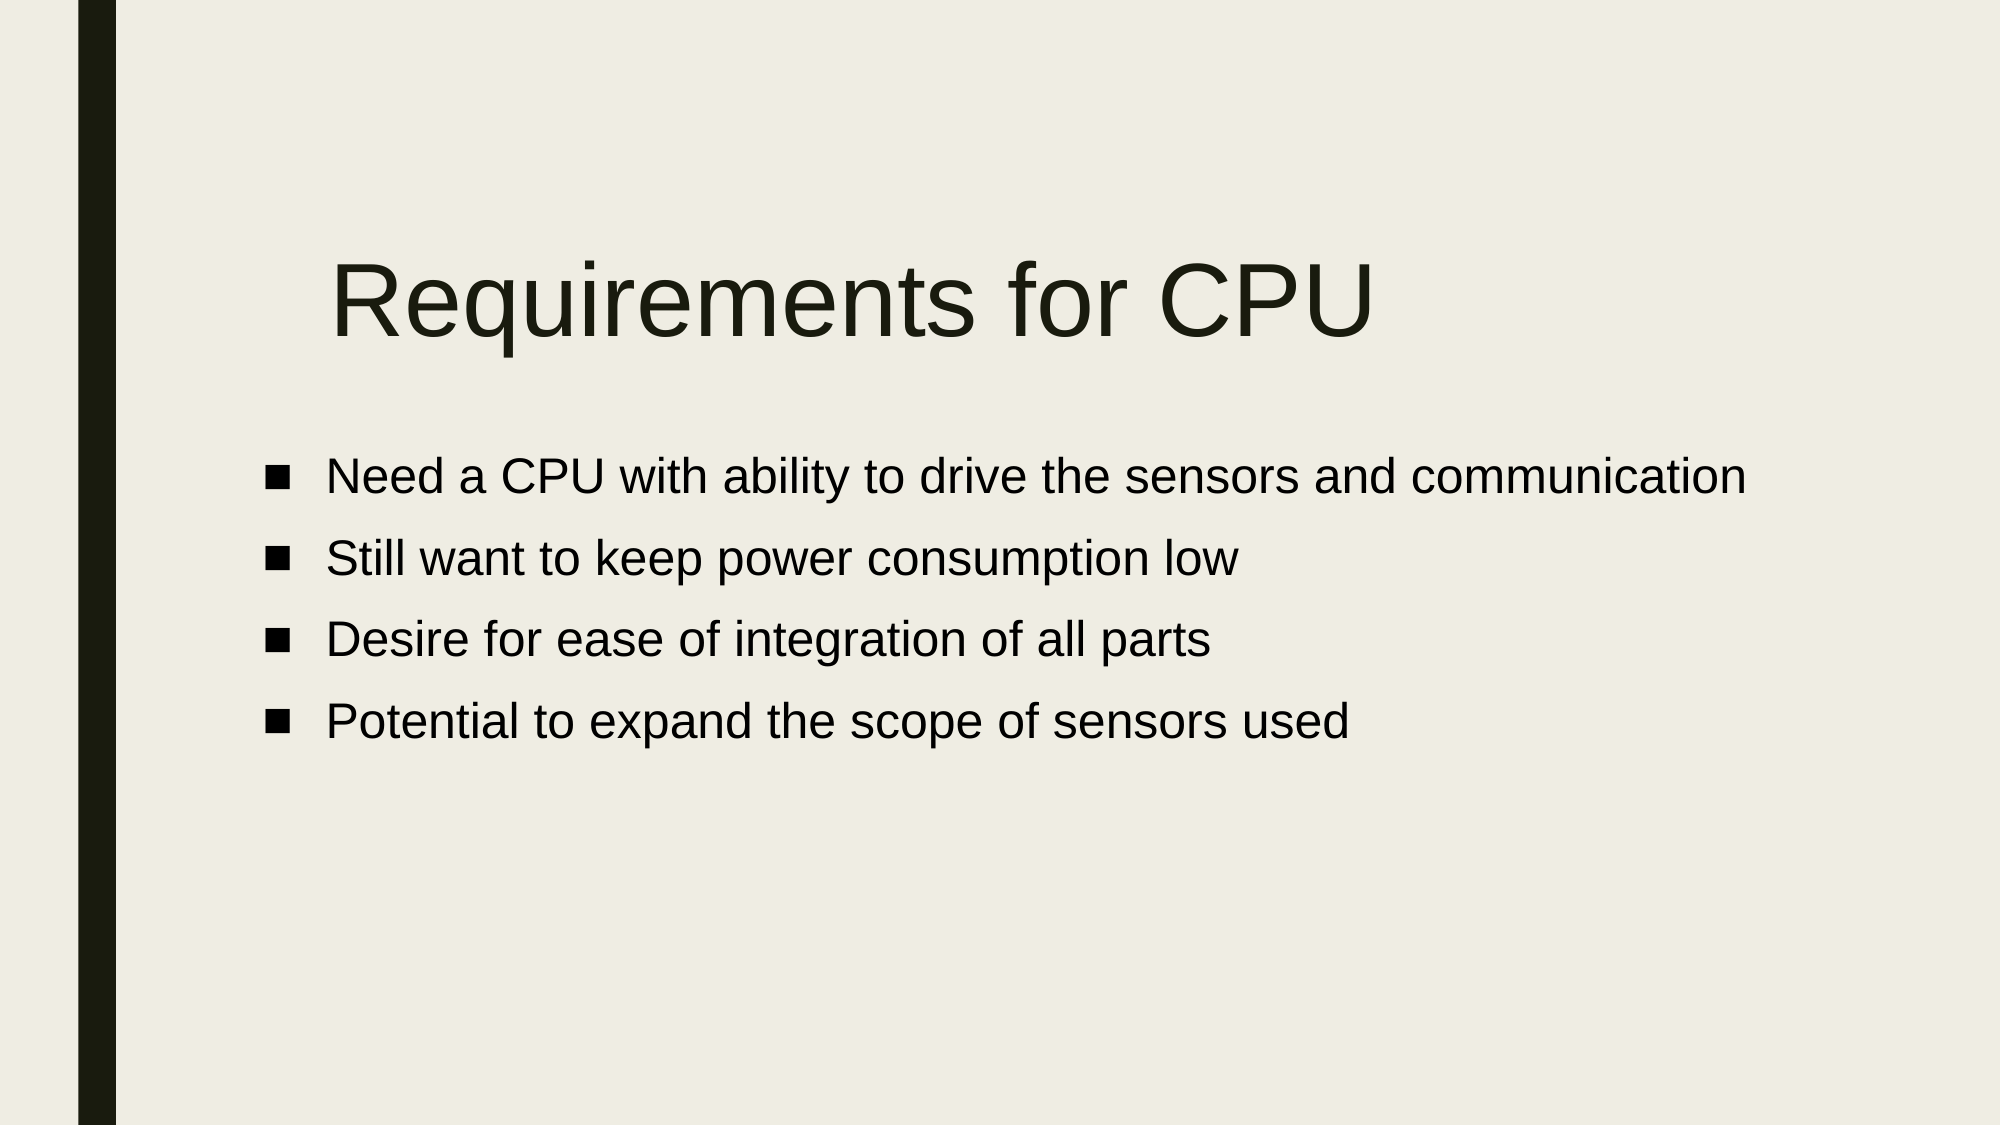

# Requirements for CPU
Need a CPU with ability to drive the sensors and communication
Still want to keep power consumption low
Desire for ease of integration of all parts
Potential to expand the scope of sensors used